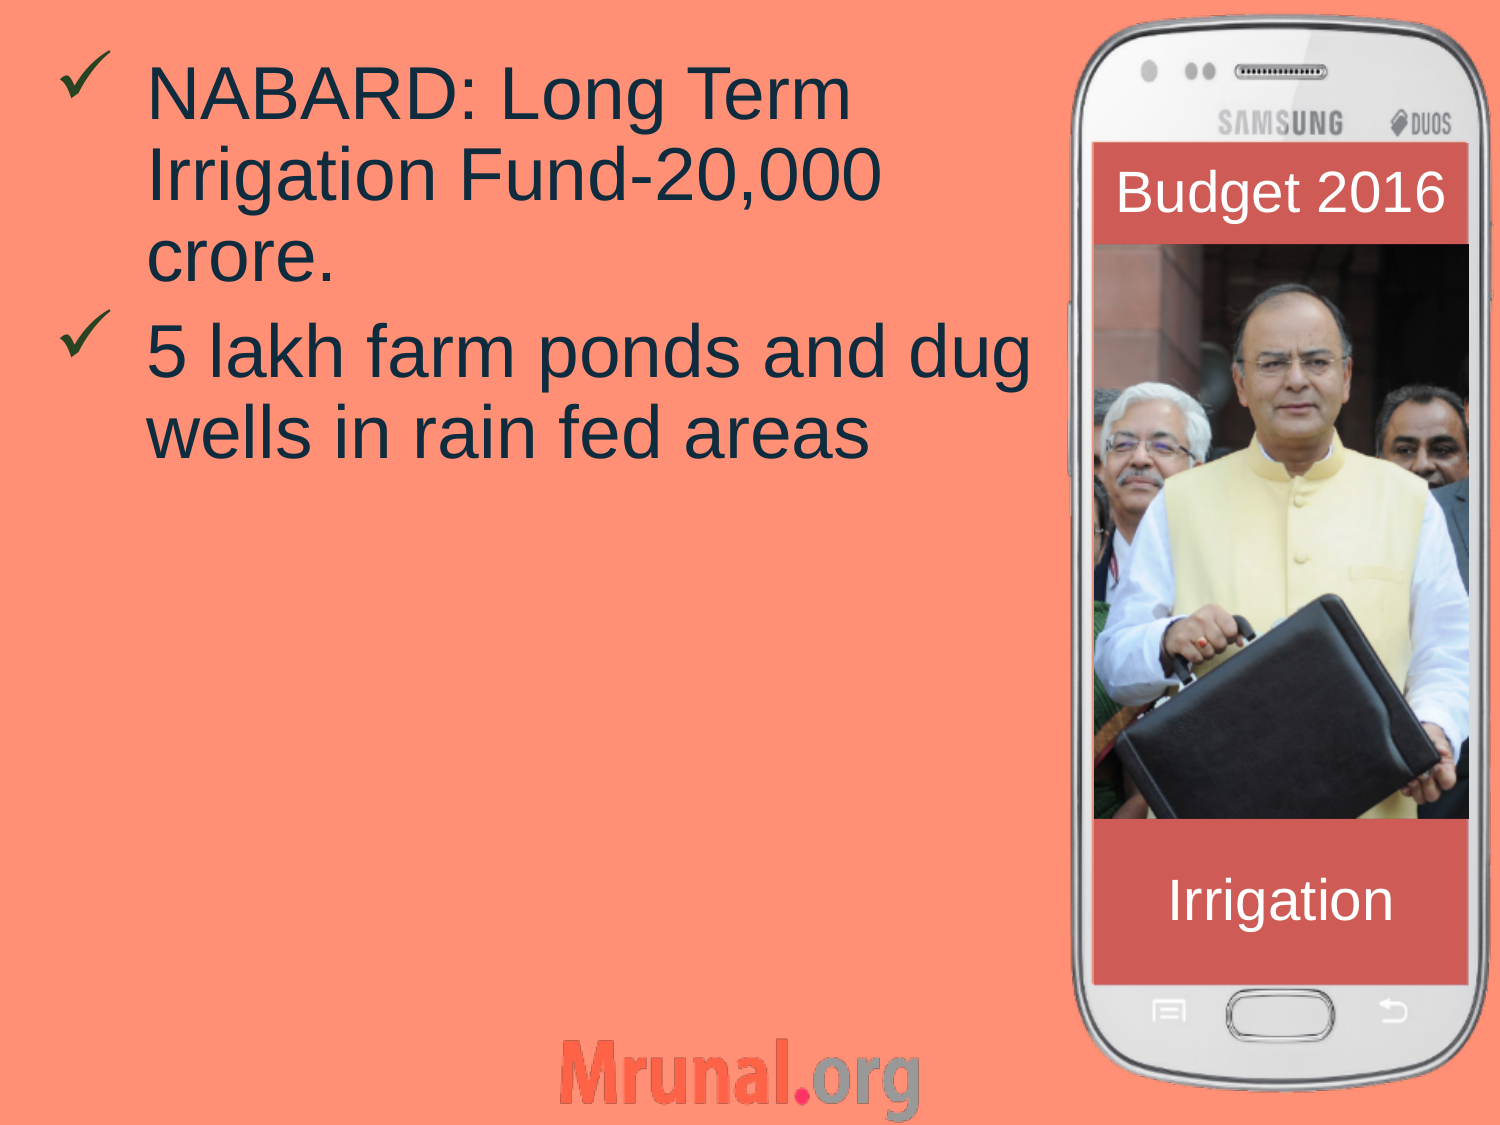

NABARD: Long Term Irrigation Fund-20,000 crore.
5 lakh farm ponds and dug wells in rain fed areas
Budget 2016
# Irrigation